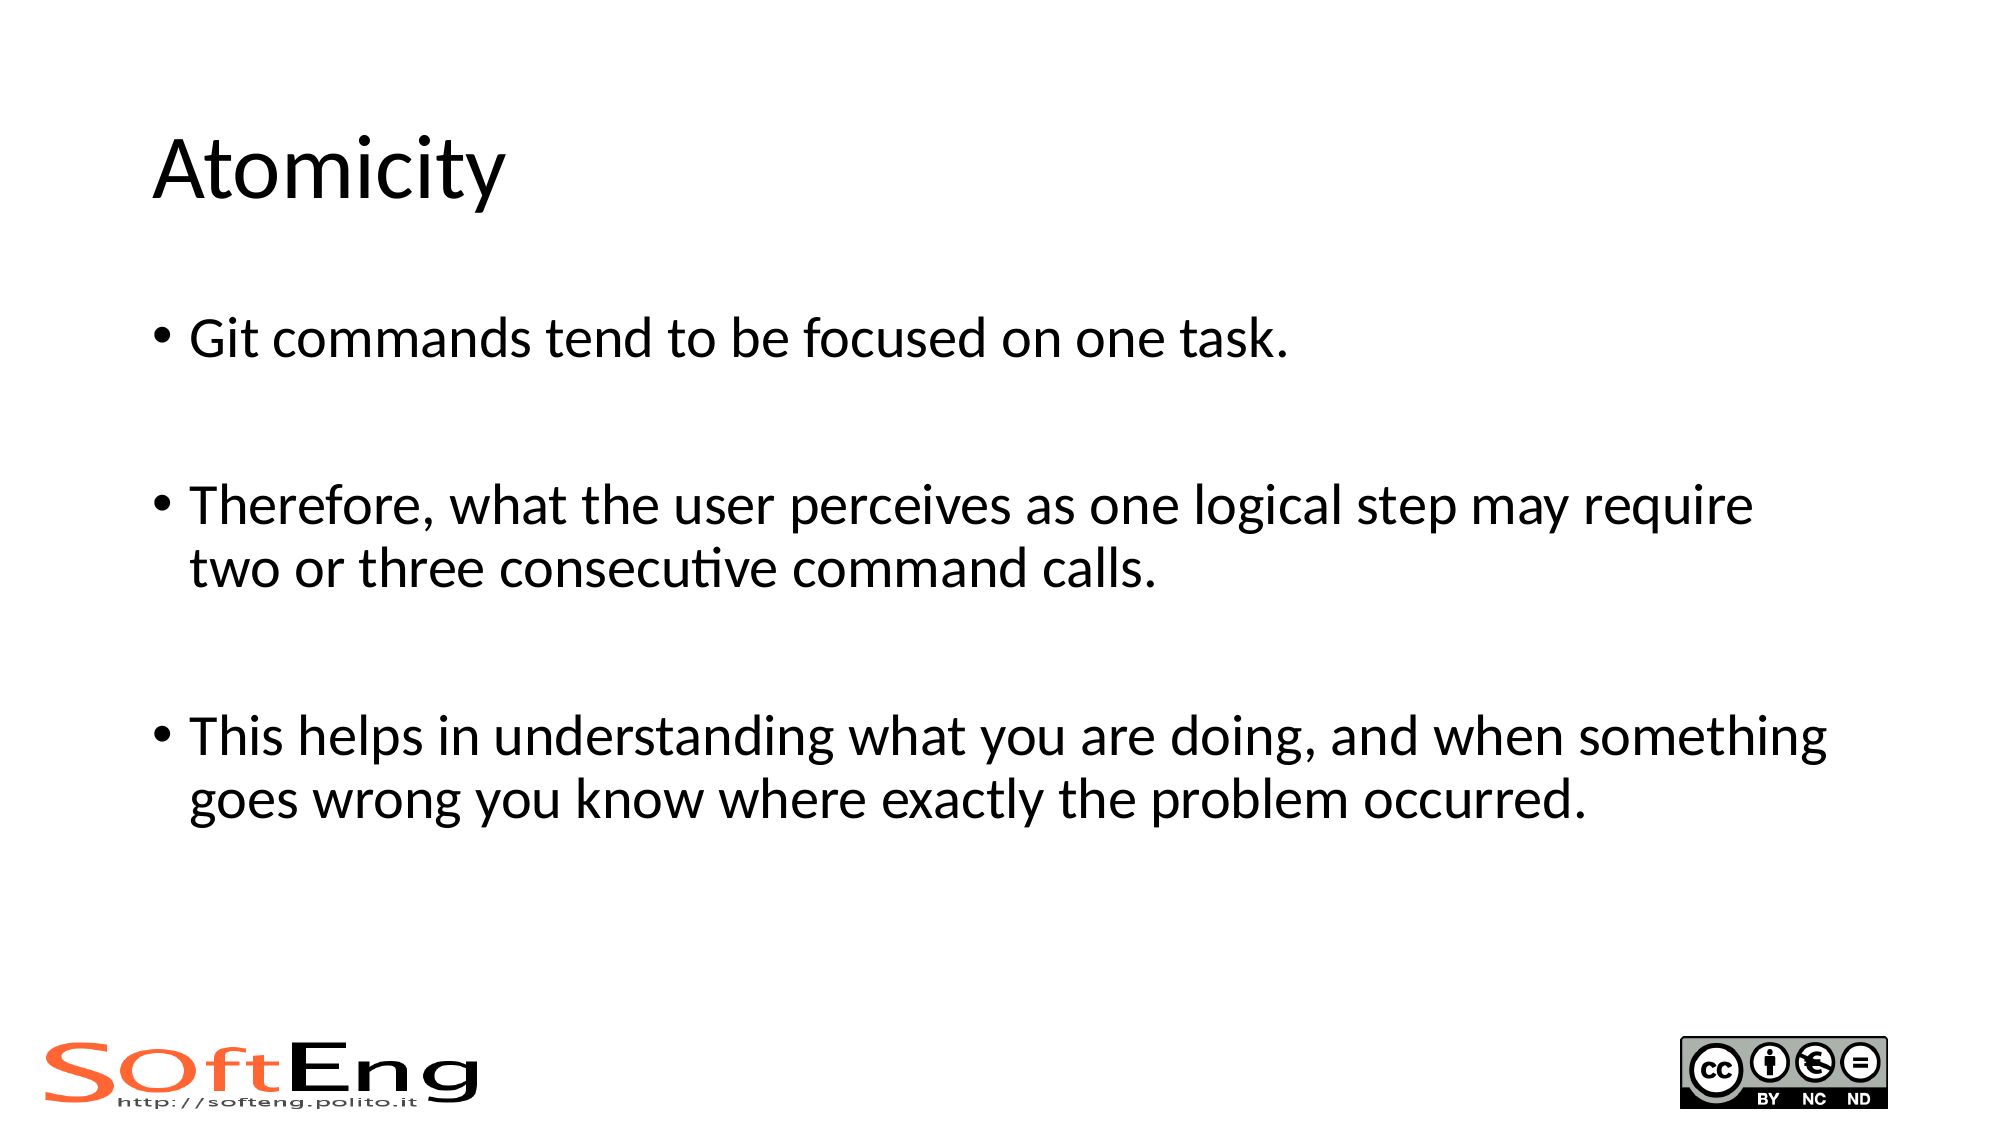

# Atomicity
Git commands tend to be focused on one task.

Therefore, what the user perceives as one logical step may require two or three consecutive command calls.

This helps in understanding what you are doing, and when something goes wrong you know where exactly the problem occurred.